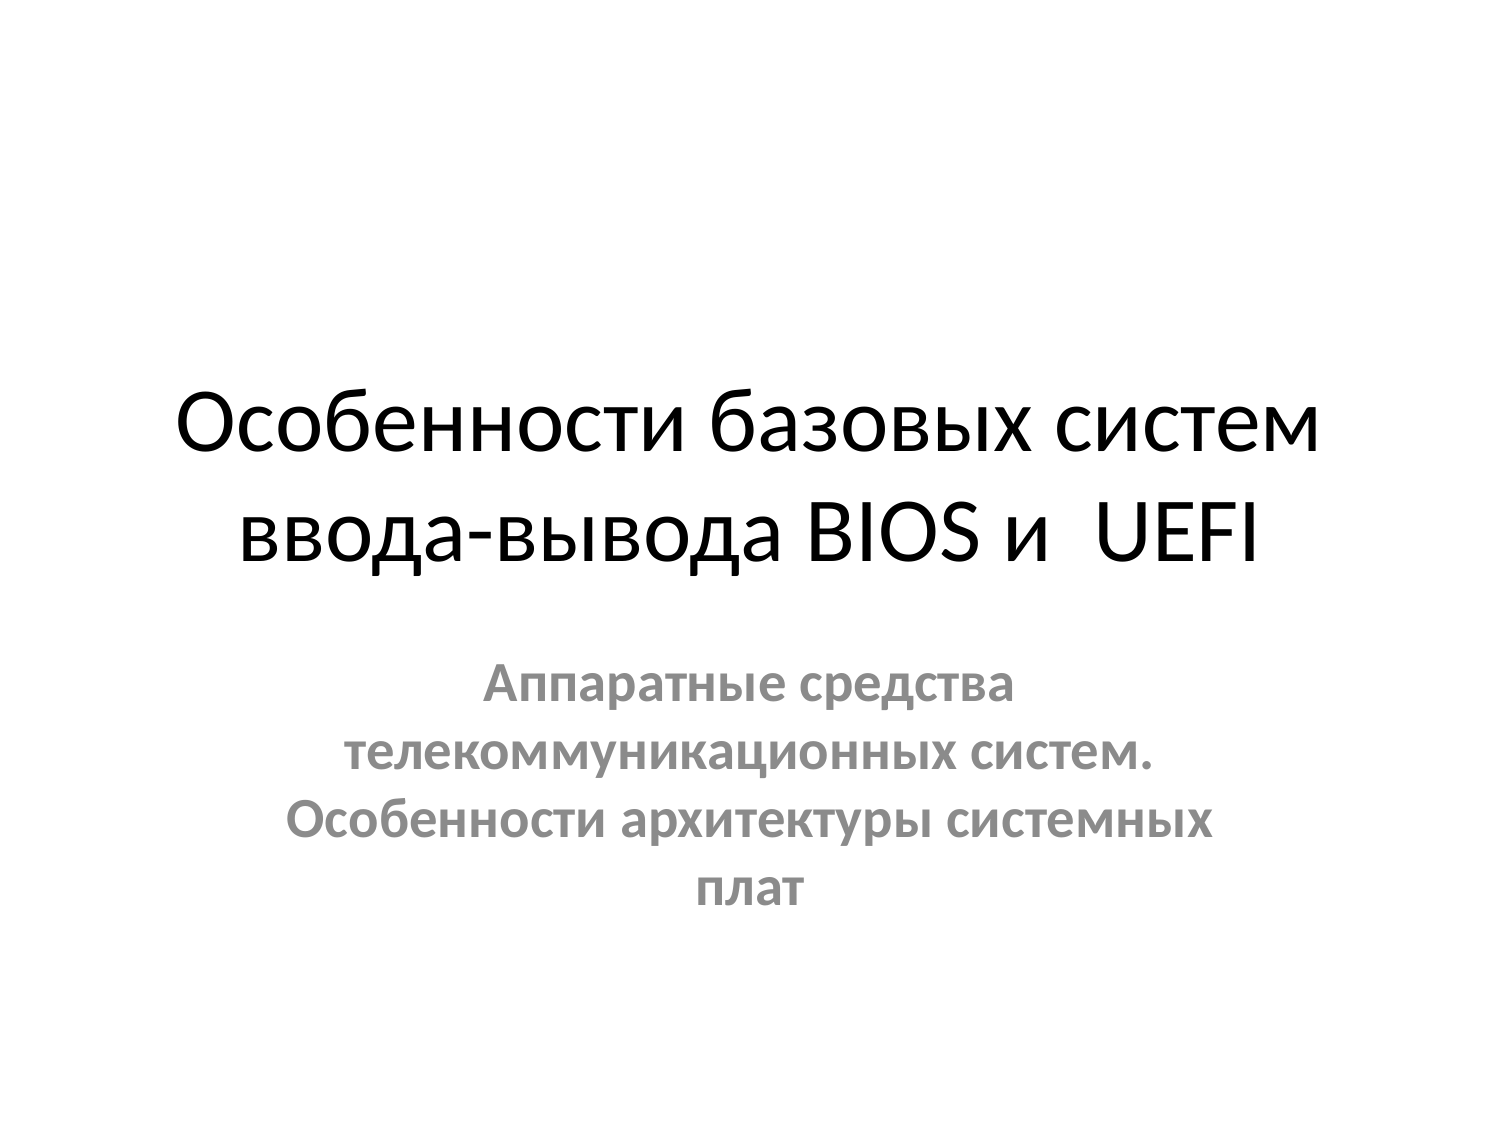

# Особенности базовых систем ввода-вывода BIOS и  UEFI
Аппаратные средства телекоммуникационных систем. Особенности архитектуры системных плат